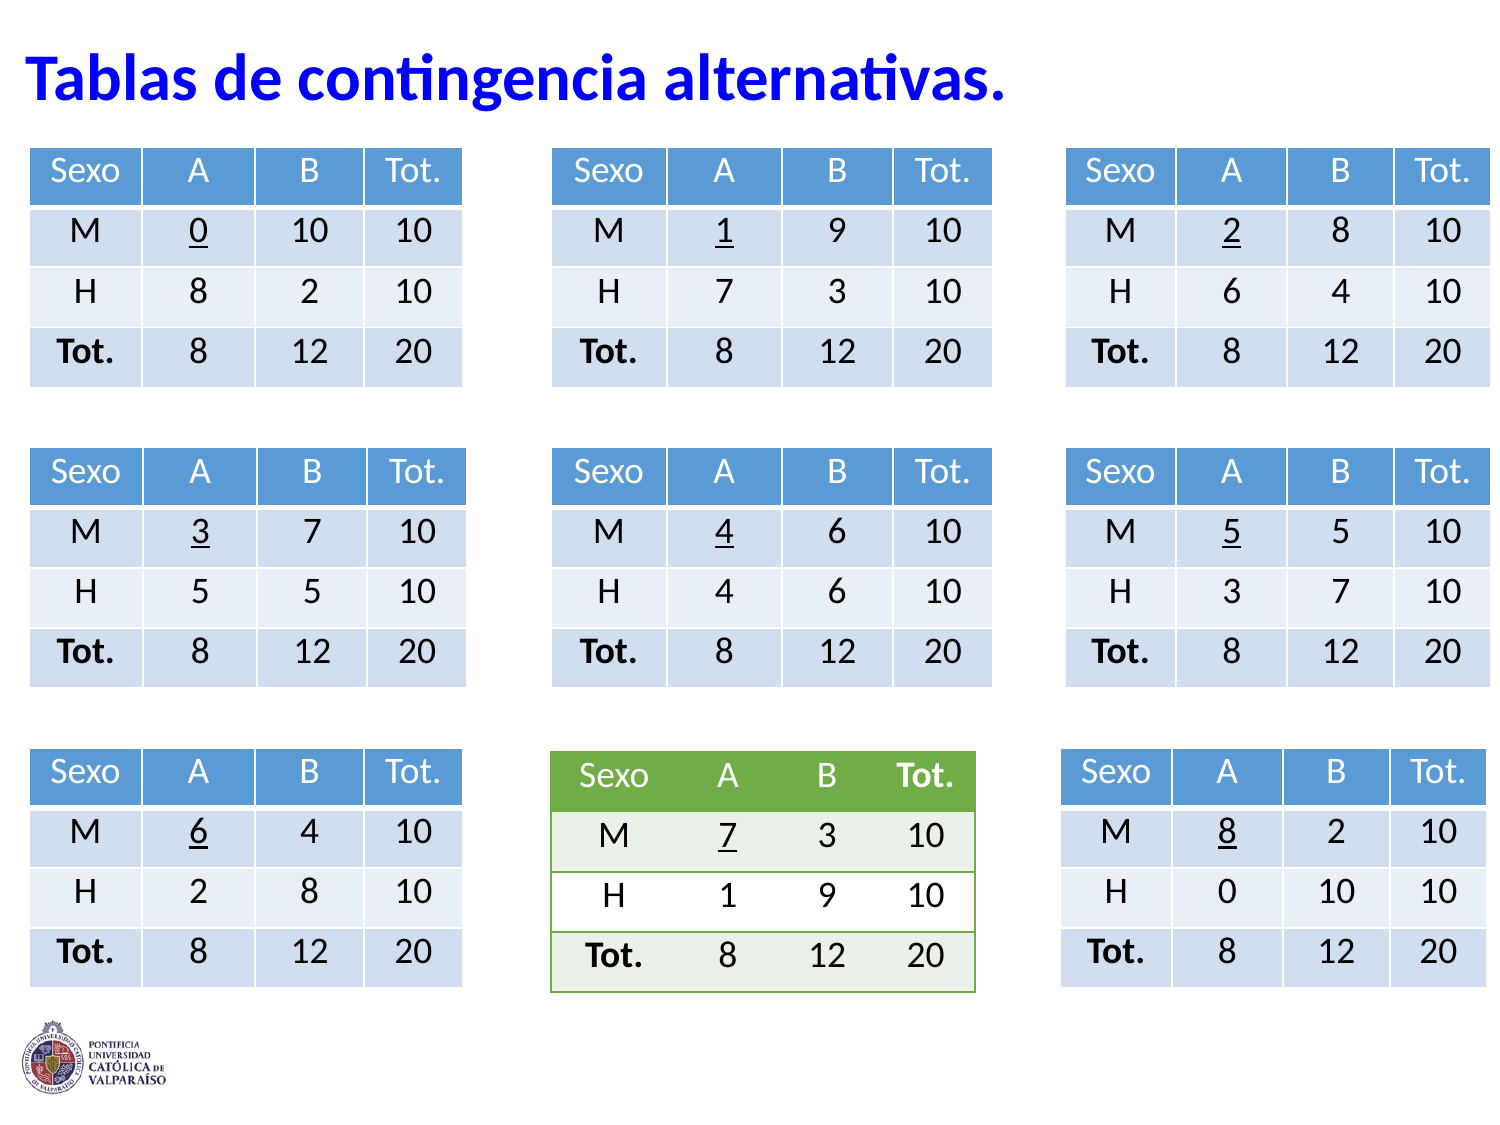

Tablas de contingencia alternativas.
| Sexo | A | B | Tot. |
| --- | --- | --- | --- |
| M | 0 | 10 | 10 |
| H | 8 | 2 | 10 |
| Tot. | 8 | 12 | 20 |
| Sexo | A | B | Tot. |
| --- | --- | --- | --- |
| M | 1 | 9 | 10 |
| H | 7 | 3 | 10 |
| Tot. | 8 | 12 | 20 |
| Sexo | A | B | Tot. |
| --- | --- | --- | --- |
| M | 2 | 8 | 10 |
| H | 6 | 4 | 10 |
| Tot. | 8 | 12 | 20 |
| Sexo | A | B | Tot. |
| --- | --- | --- | --- |
| M | 3 | 7 | 10 |
| H | 5 | 5 | 10 |
| Tot. | 8 | 12 | 20 |
| Sexo | A | B | Tot. |
| --- | --- | --- | --- |
| M | 4 | 6 | 10 |
| H | 4 | 6 | 10 |
| Tot. | 8 | 12 | 20 |
| Sexo | A | B | Tot. |
| --- | --- | --- | --- |
| M | 5 | 5 | 10 |
| H | 3 | 7 | 10 |
| Tot. | 8 | 12 | 20 |
| Sexo | A | B | Tot. |
| --- | --- | --- | --- |
| M | 6 | 4 | 10 |
| H | 2 | 8 | 10 |
| Tot. | 8 | 12 | 20 |
| Sexo | A | B | Tot. |
| --- | --- | --- | --- |
| M | 8 | 2 | 10 |
| H | 0 | 10 | 10 |
| Tot. | 8 | 12 | 20 |
| Sexo | A | B | Tot. |
| --- | --- | --- | --- |
| M | 7 | 3 | 10 |
| H | 1 | 9 | 10 |
| Tot. | 8 | 12 | 20 |